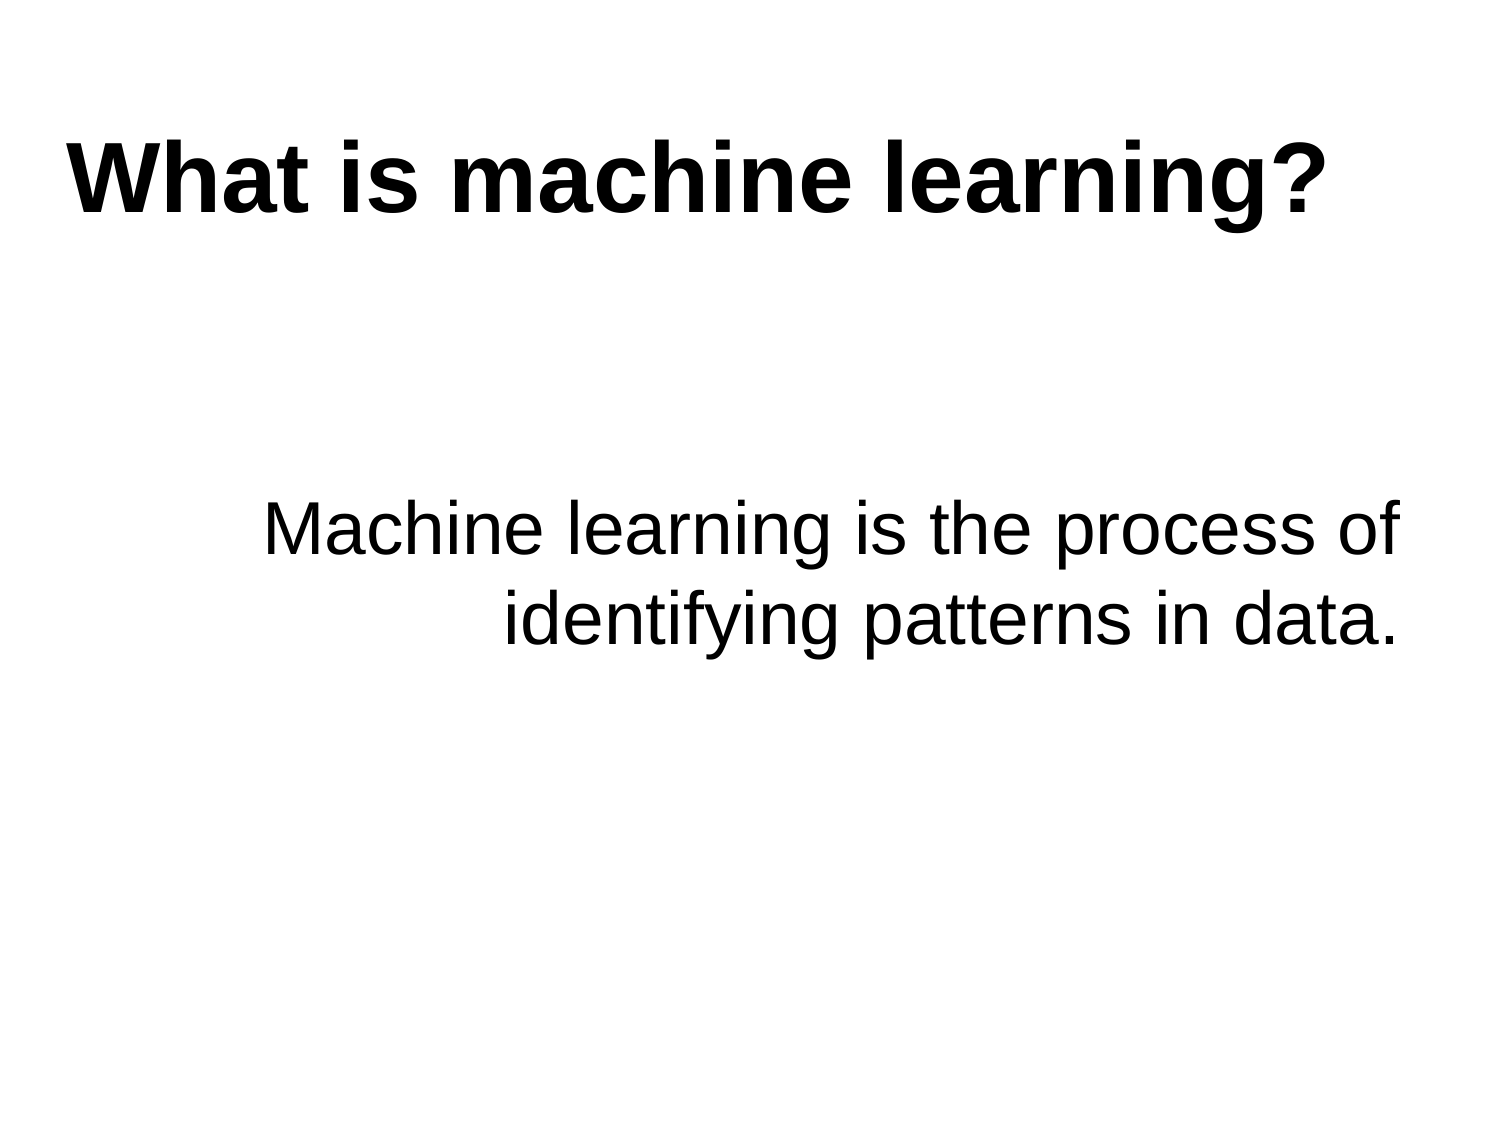

# What is machine learning?
Machine learning is the process of identifying patterns in data.